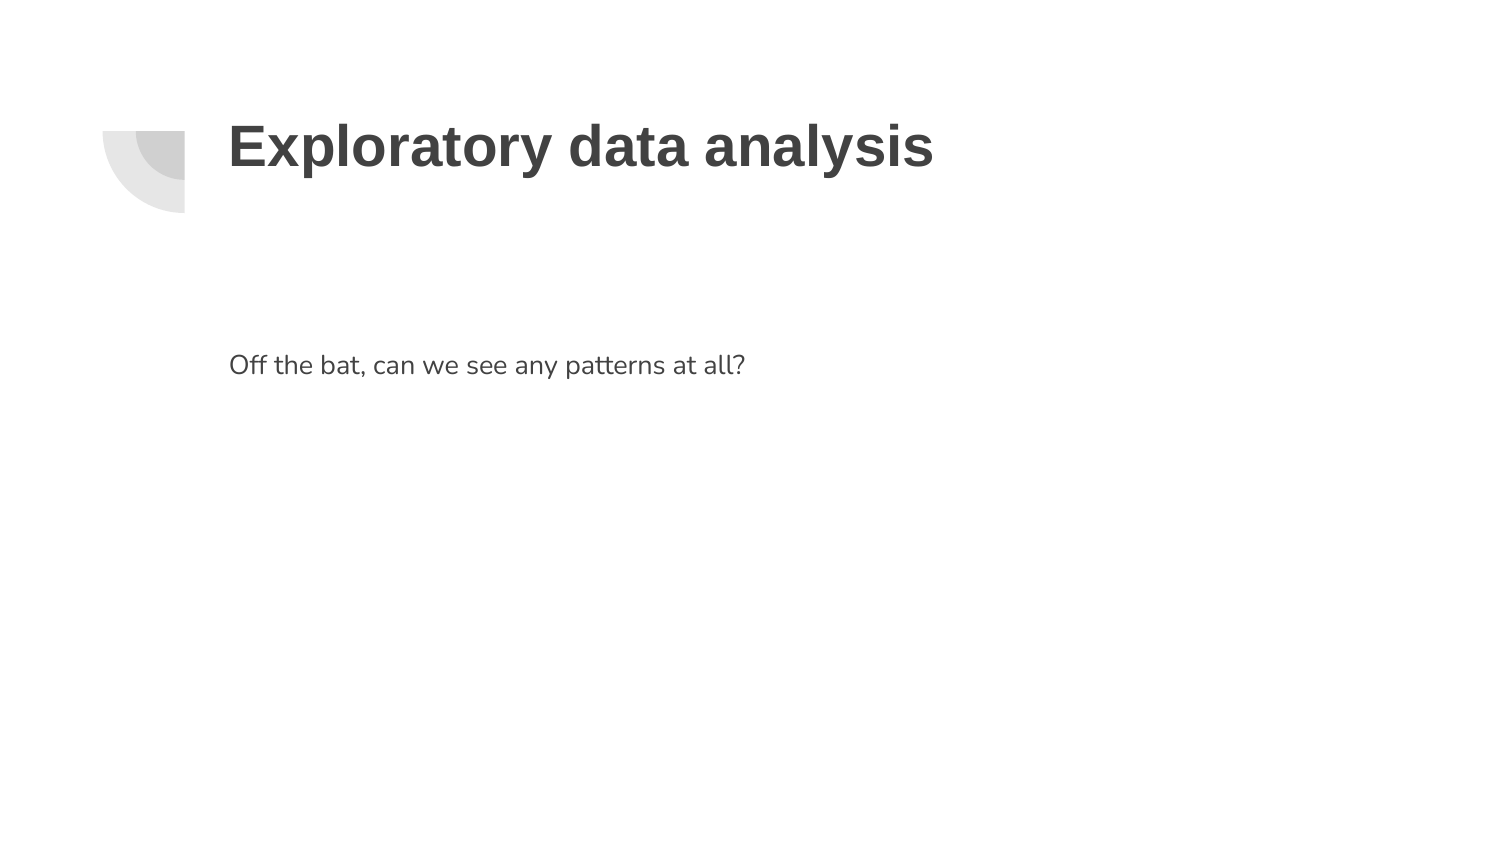

# Exploratory data analysis
Off the bat, can we see any patterns at all?